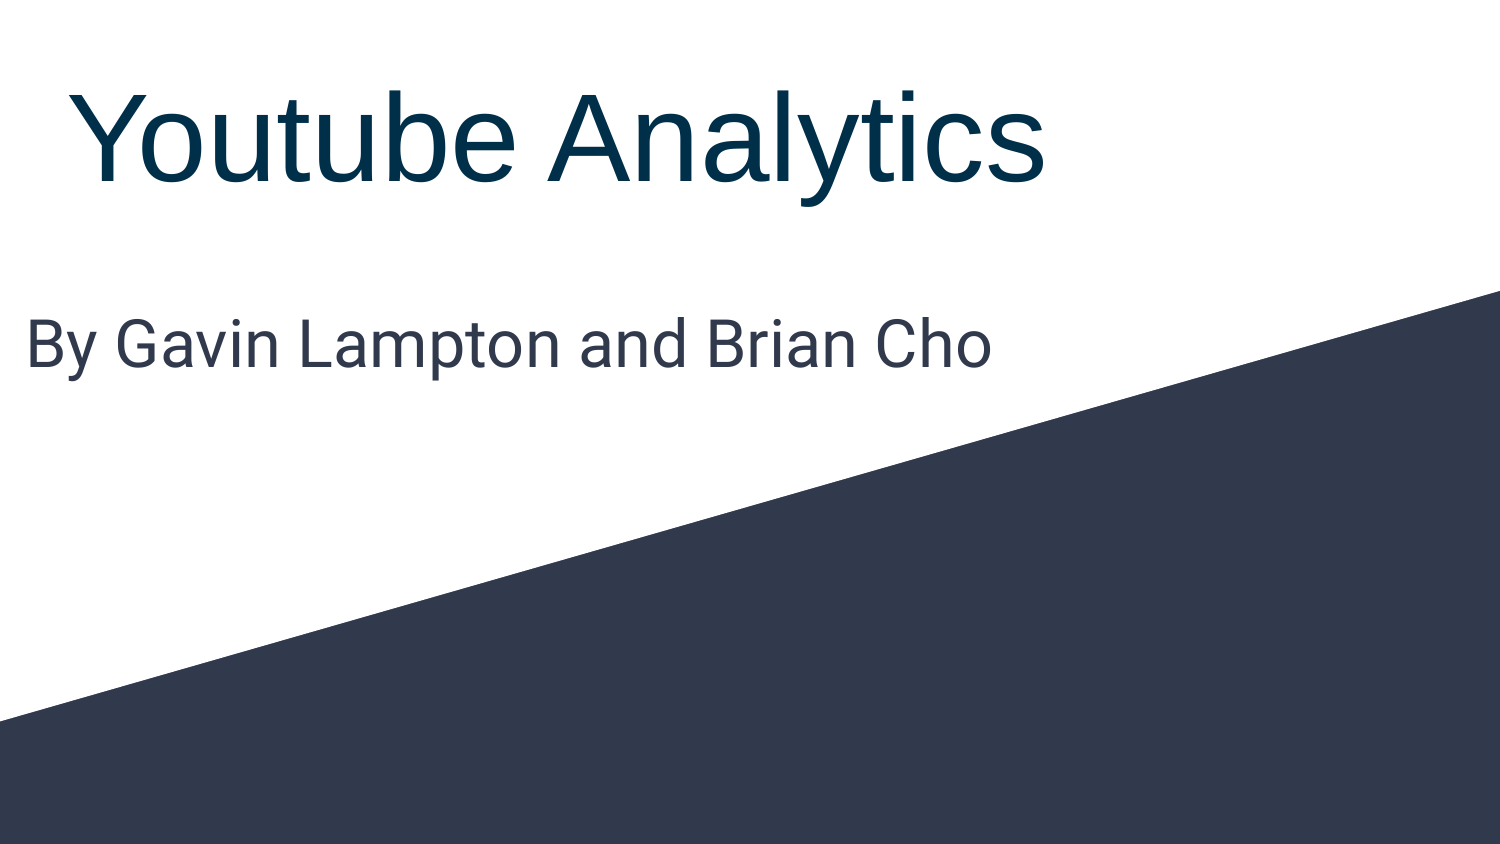

# Youtube Analytics
By Gavin Lampton and Brian Cho